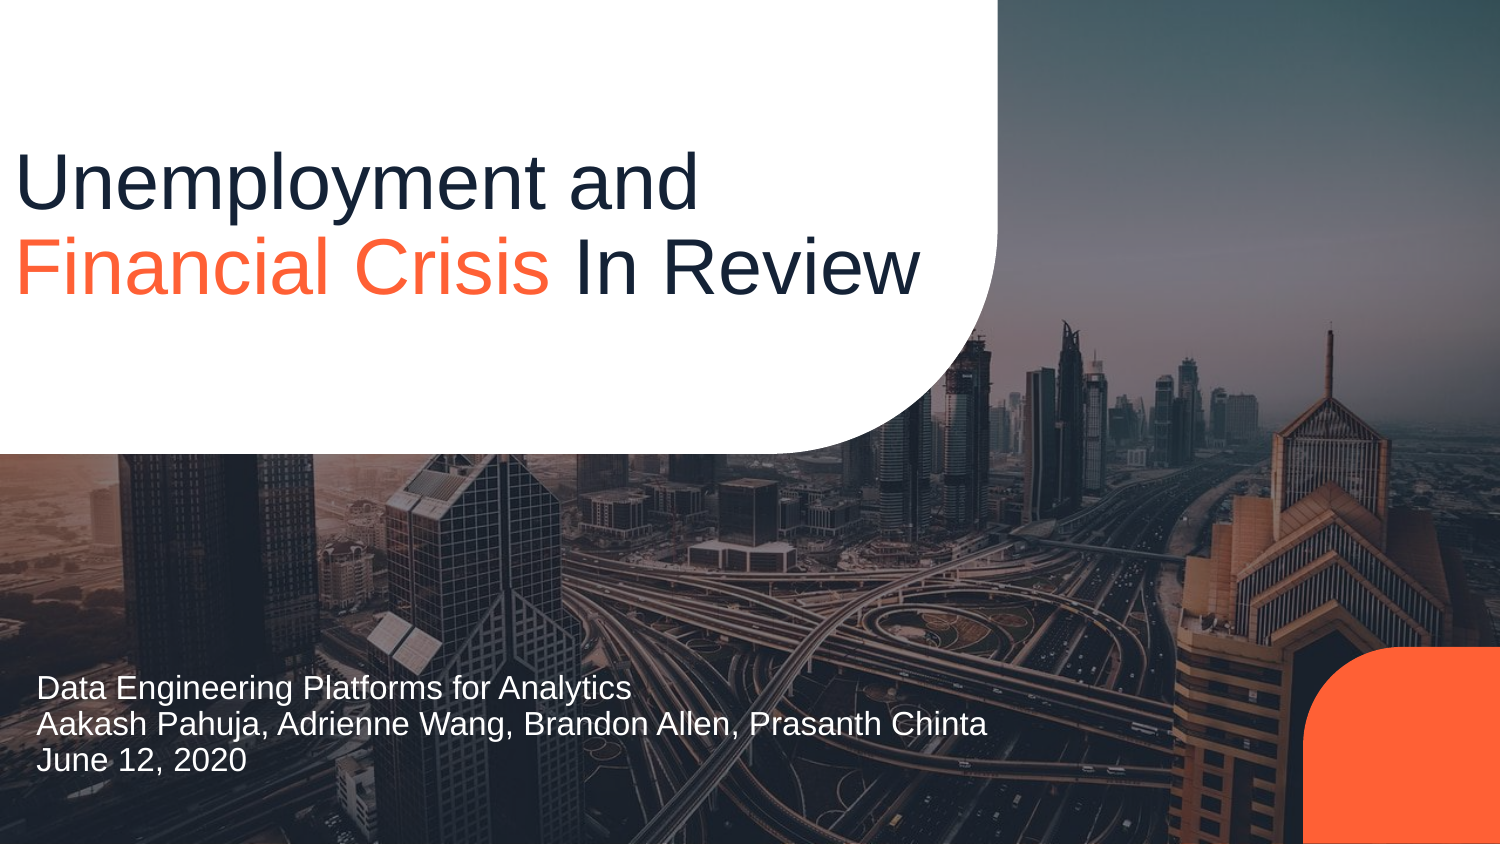

# Unemployment and Financial Crisis In Review
Data Engineering Platforms for Analytics
Aakash Pahuja, Adrienne Wang, Brandon Allen, Prasanth Chinta
June 12, 2020